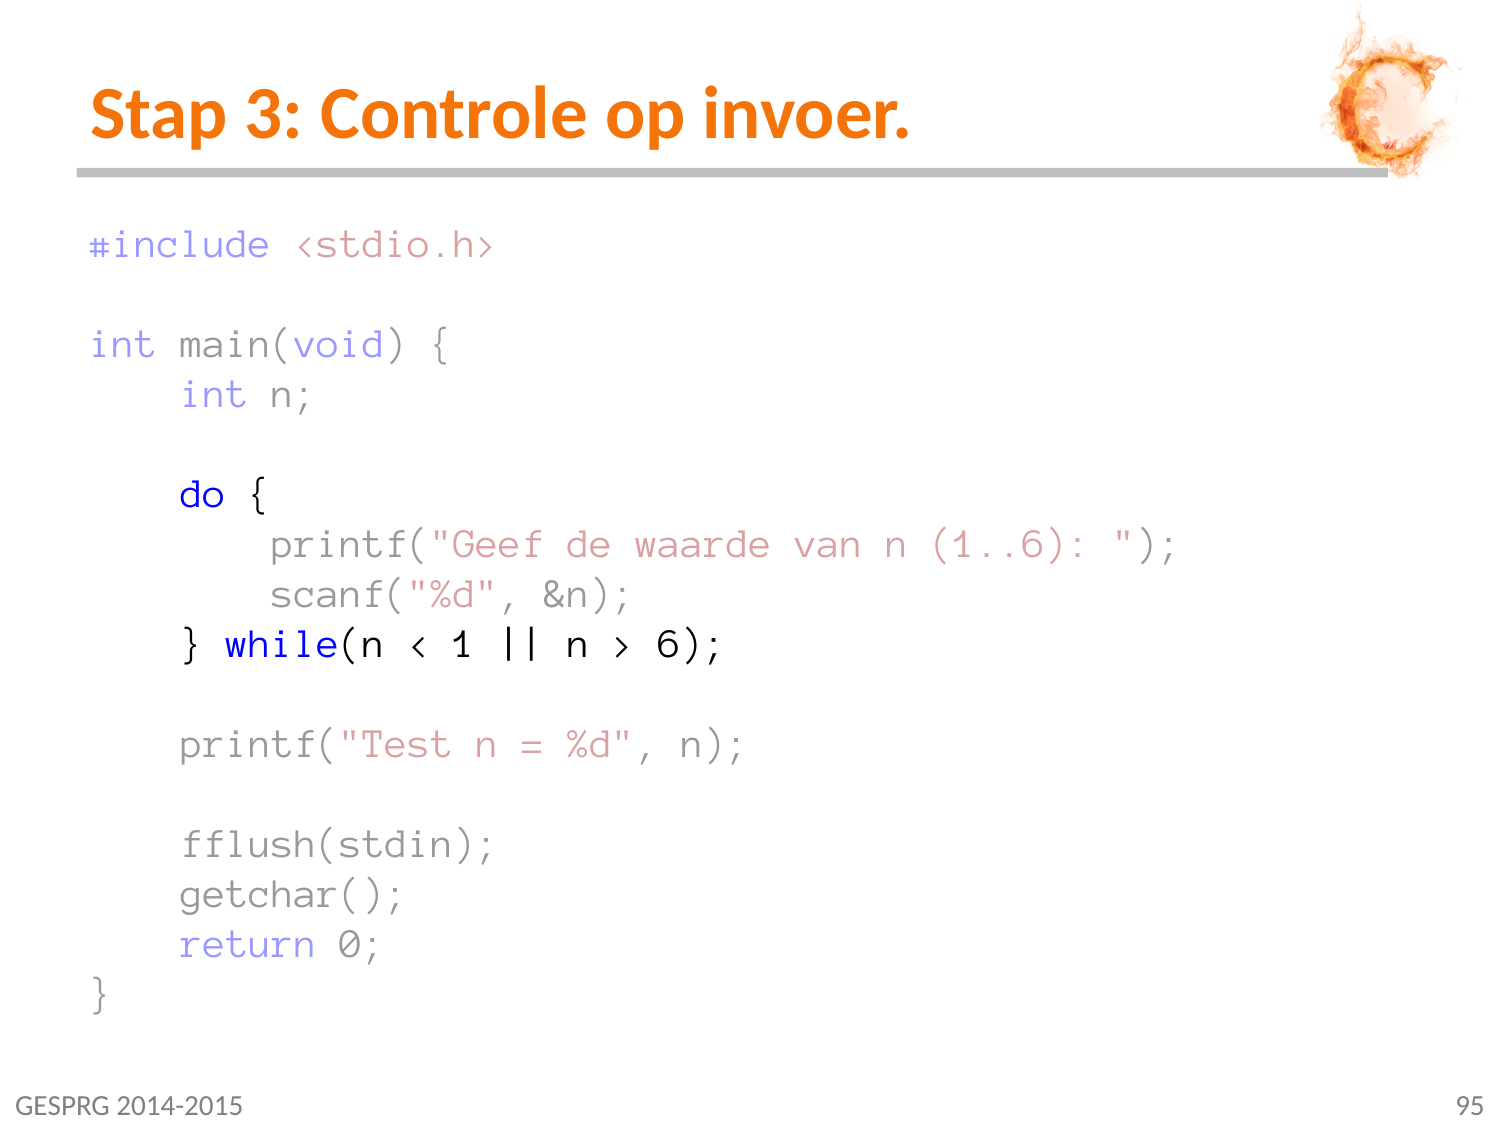

# Stap 3: Controle op invoer.

#include <stdio.h>

int main(void) {
    int n;

    do {
        printf("Geef de waarde van n (1..6): ");
        scanf("%d", &n);
    } while(n < 1 || n > 6);

    printf("Test n = %d", n);

    fflush(stdin);
    getchar();
    return 0;
}

GESPRG 2014-2015
95